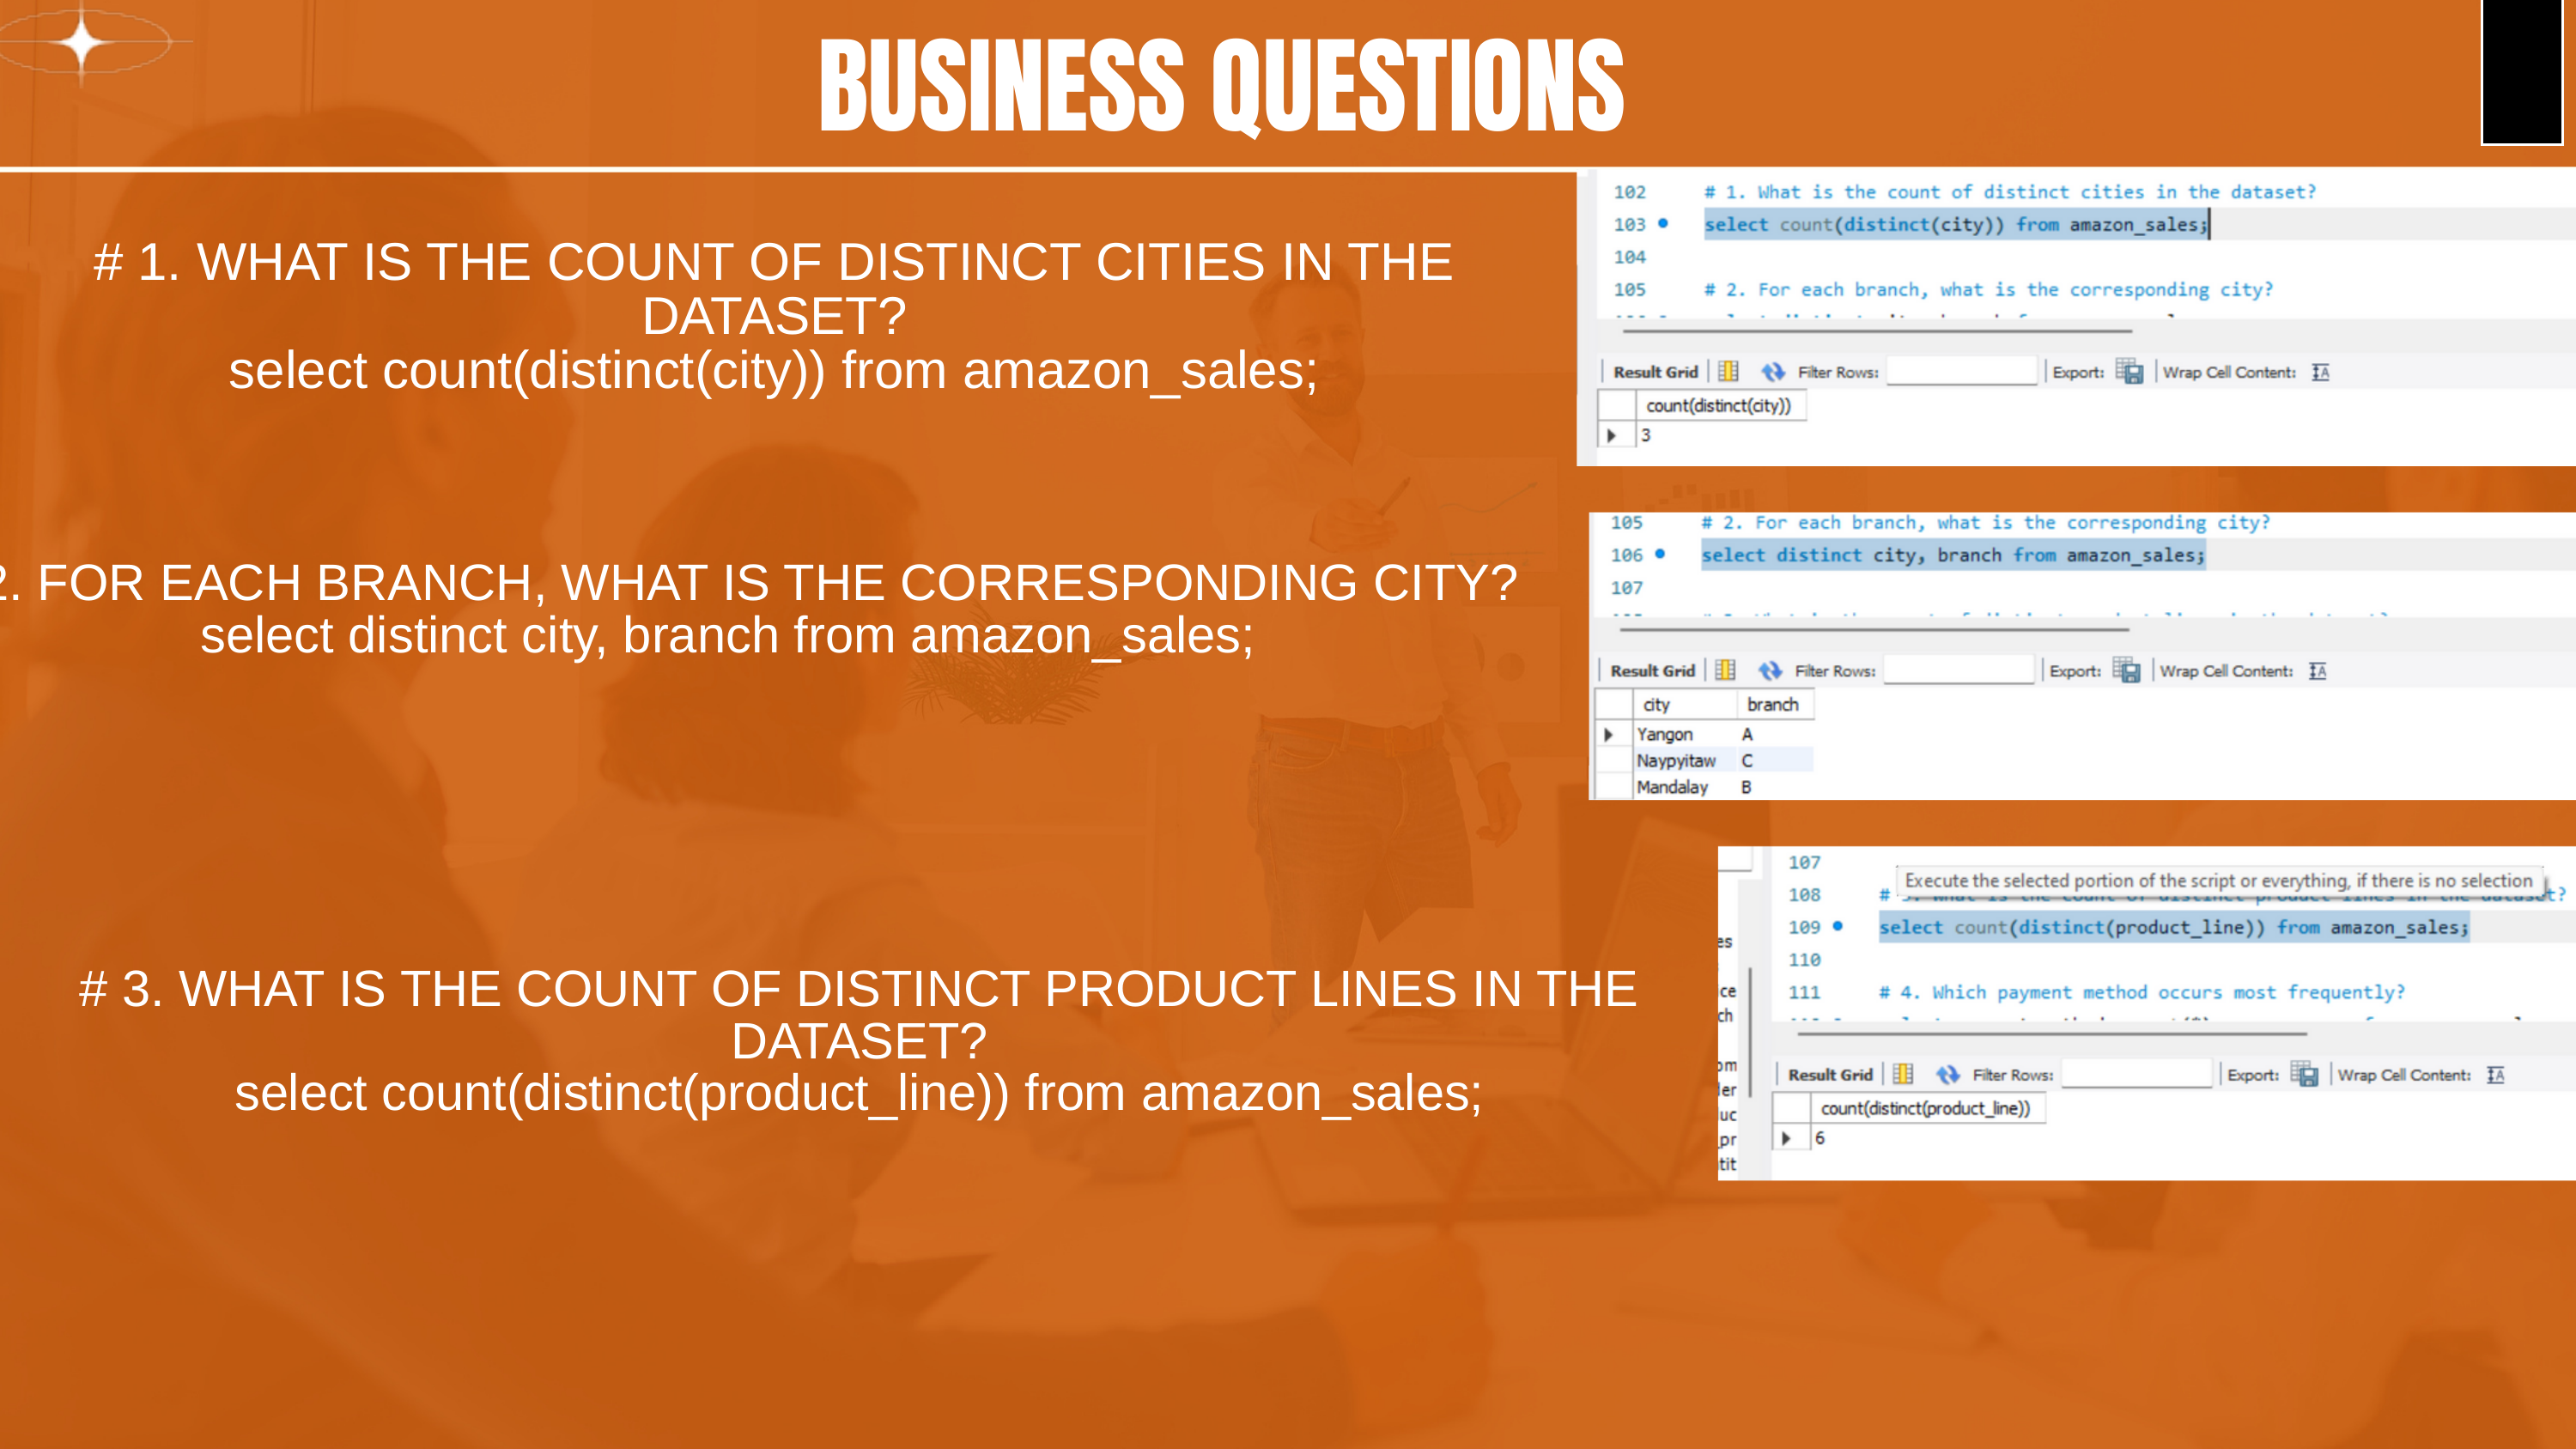

BUSINESS QUESTIONS

# 1. WHAT IS THE COUNT OF DISTINCT CITIES IN THE DATASET?
select count(distinct(city)) from amazon_sales;

# 2. FOR EACH BRANCH, WHAT IS THE CORRESPONDING CITY?
select distinct city, branch from amazon_sales;

# 3. WHAT IS THE COUNT OF DISTINCT PRODUCT LINES IN THE DATASET?
select count(distinct(product_line)) from amazon_sales;